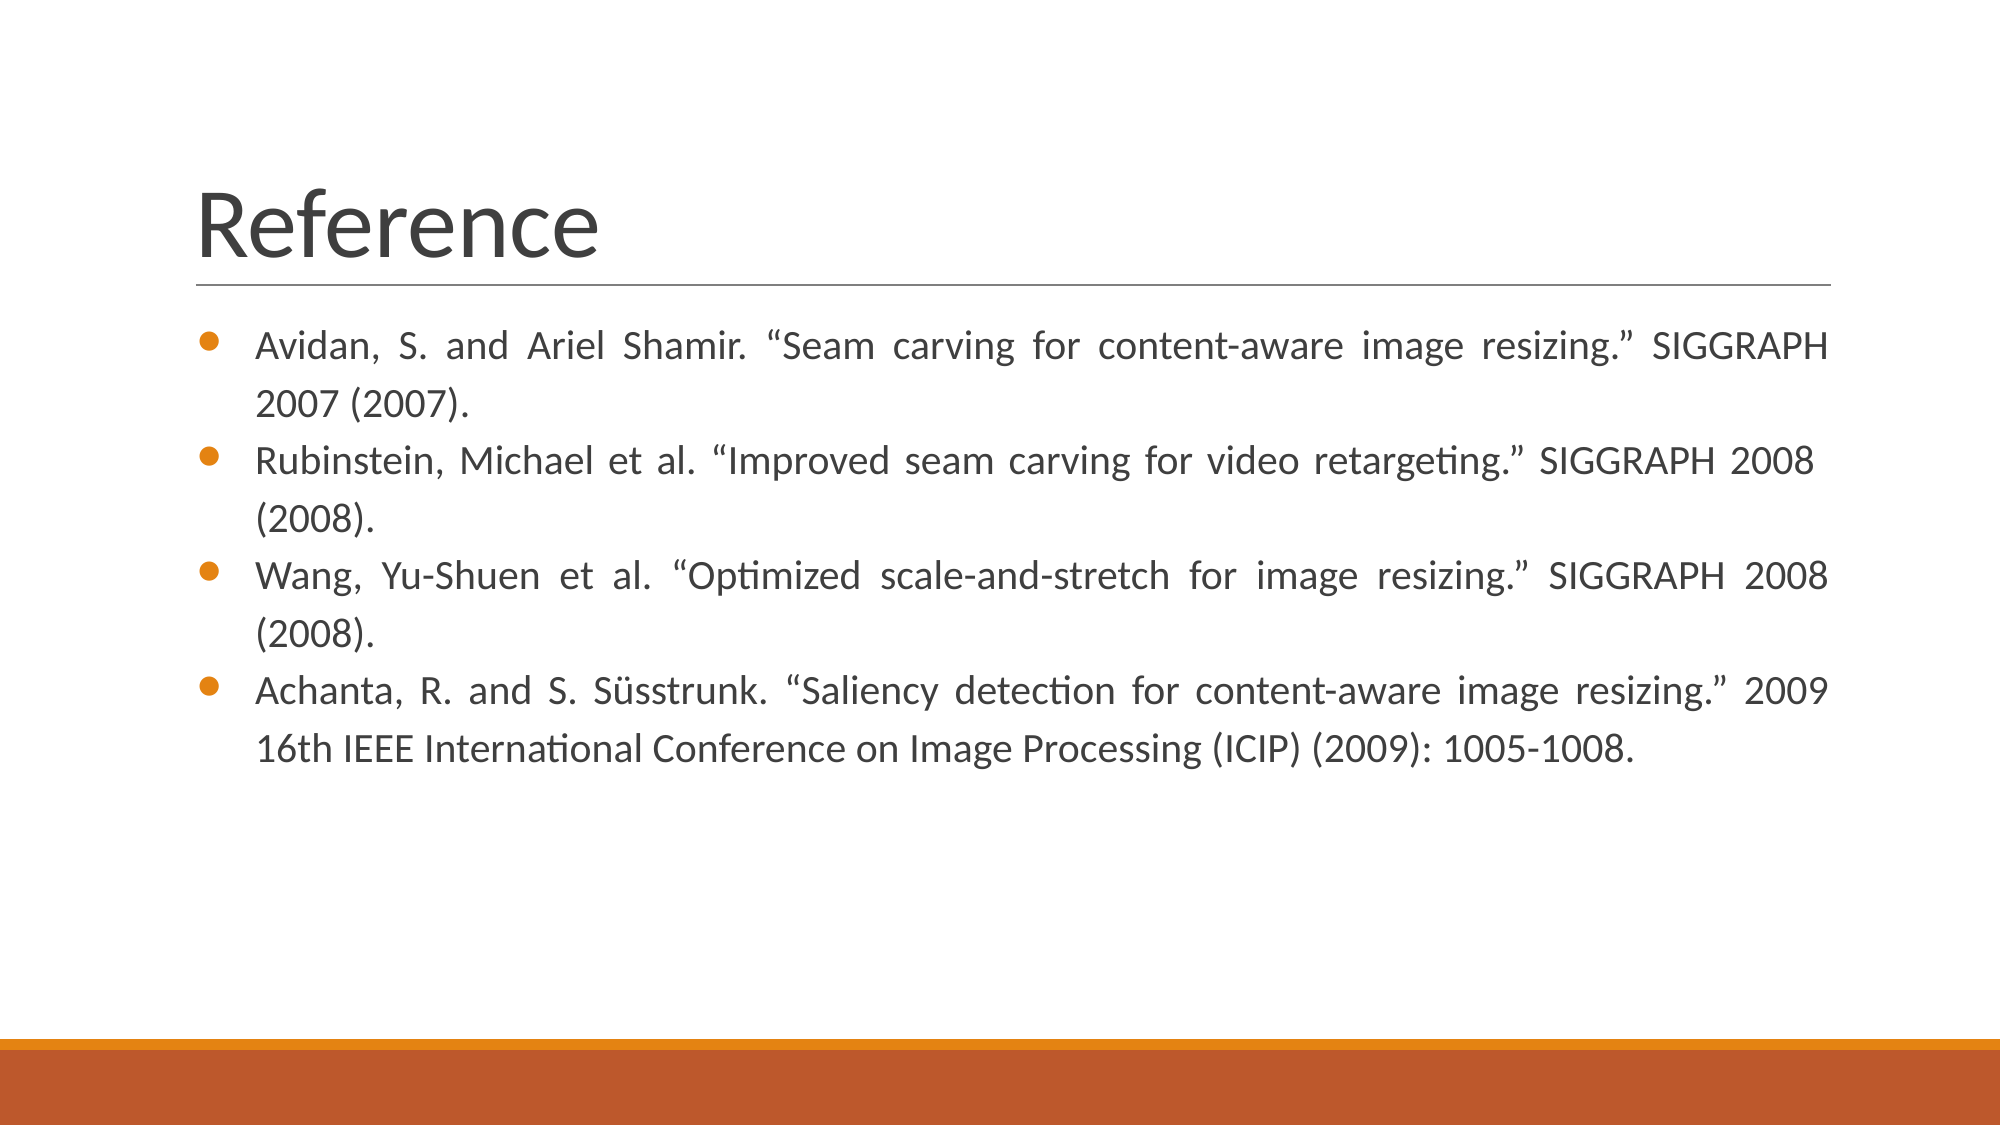

# Reference
Avidan, S. and Ariel Shamir. “Seam carving for content-aware image resizing.” SIGGRAPH 2007 (2007).
Rubinstein, Michael et al. “Improved seam carving for video retargeting.” SIGGRAPH 2008  (2008).
Wang, Yu-Shuen et al. “Optimized scale-and-stretch for image resizing.” SIGGRAPH 2008 (2008).
Achanta, R. and S. Süsstrunk. “Saliency detection for content-aware image resizing.” 2009 16th IEEE International Conference on Image Processing (ICIP) (2009): 1005-1008.